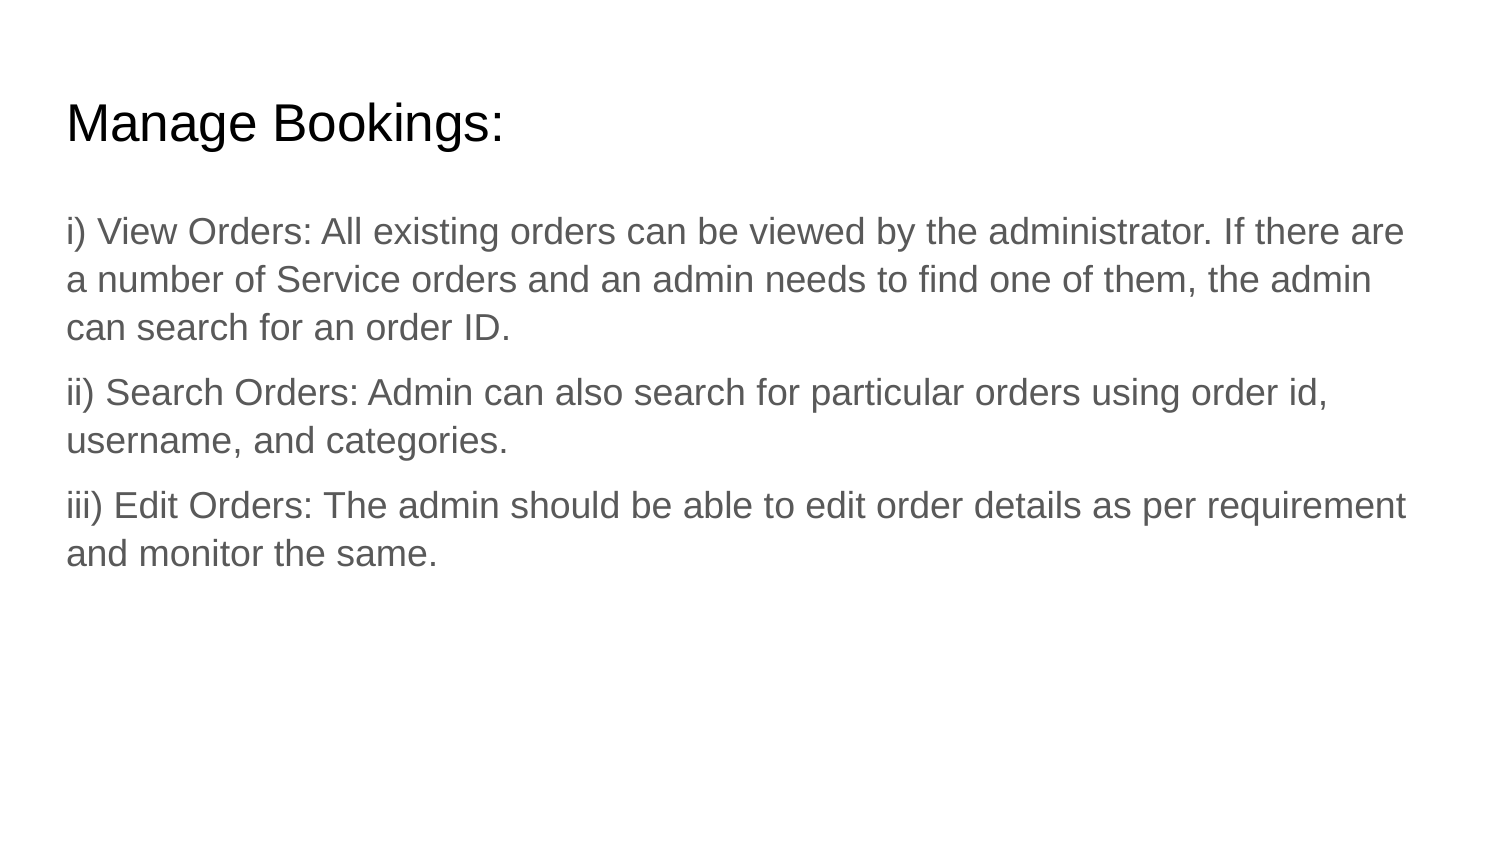

# Manage Bookings:
i) View Orders: All existing orders can be viewed by the administrator. If there are a number of Service orders and an admin needs to find one of them, the admin can search for an order ID.
ii) Search Orders: Admin can also search for particular orders using order id, username, and categories.
iii) Edit Orders: The admin should be able to edit order details as per requirement and monitor the same.